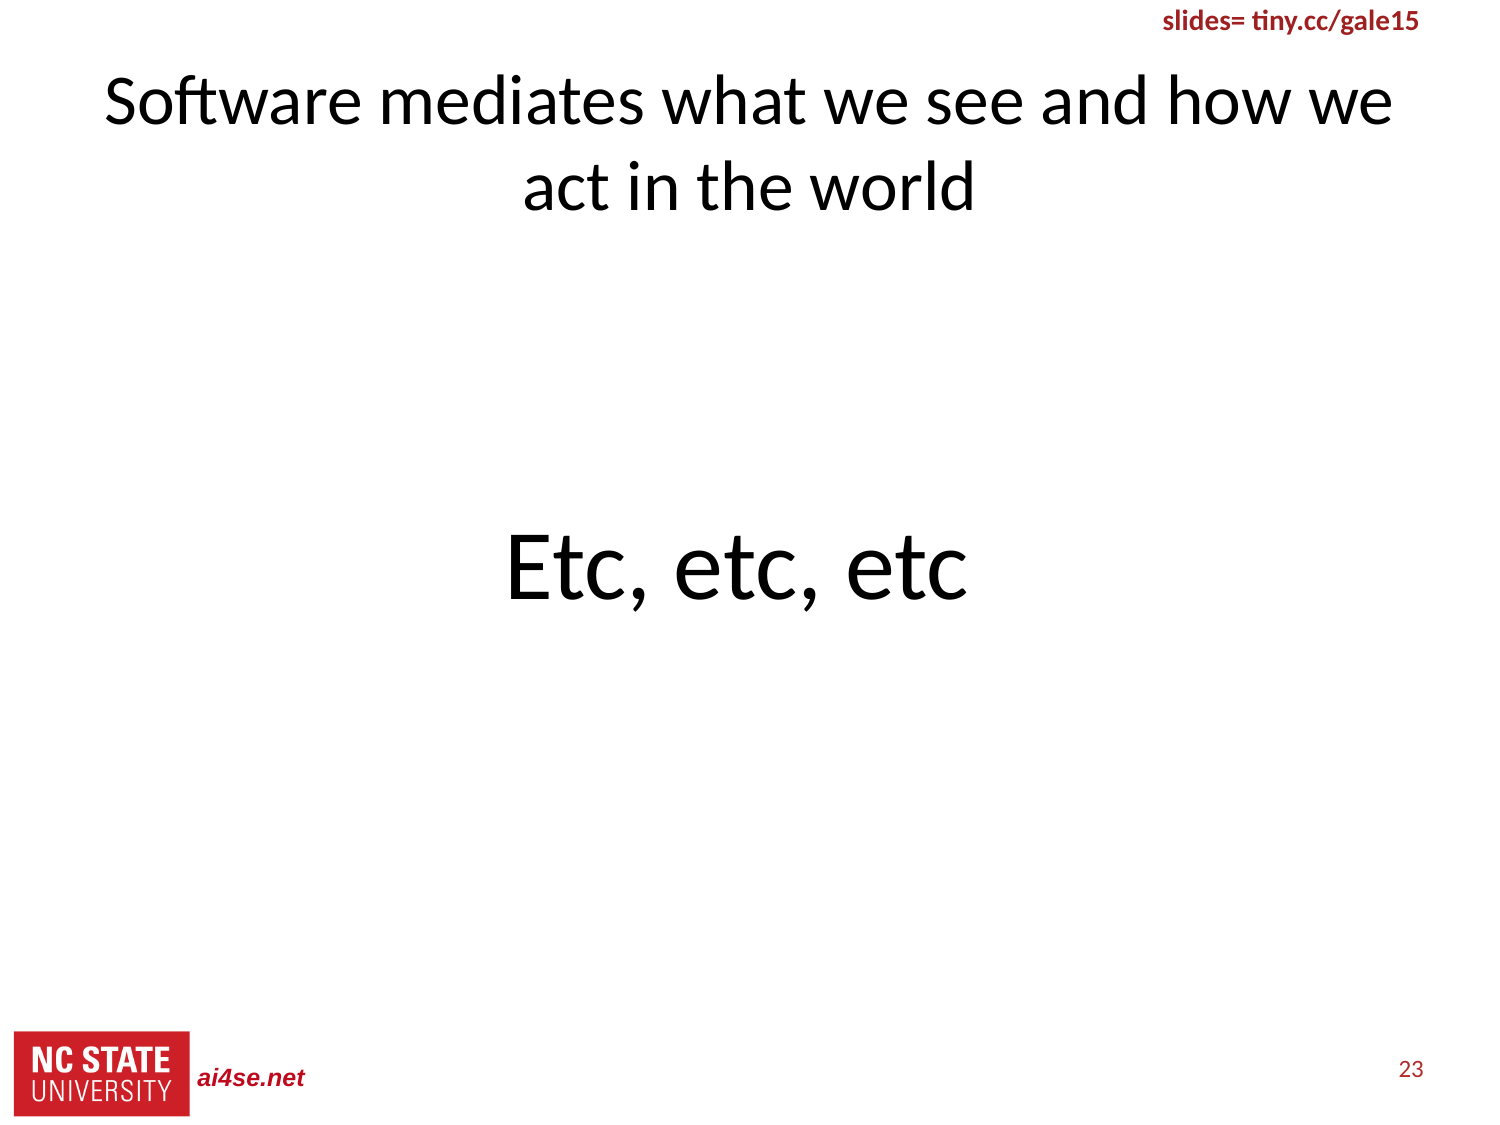

# Software mediates what we see and how we act in the world
Etc, etc, etc